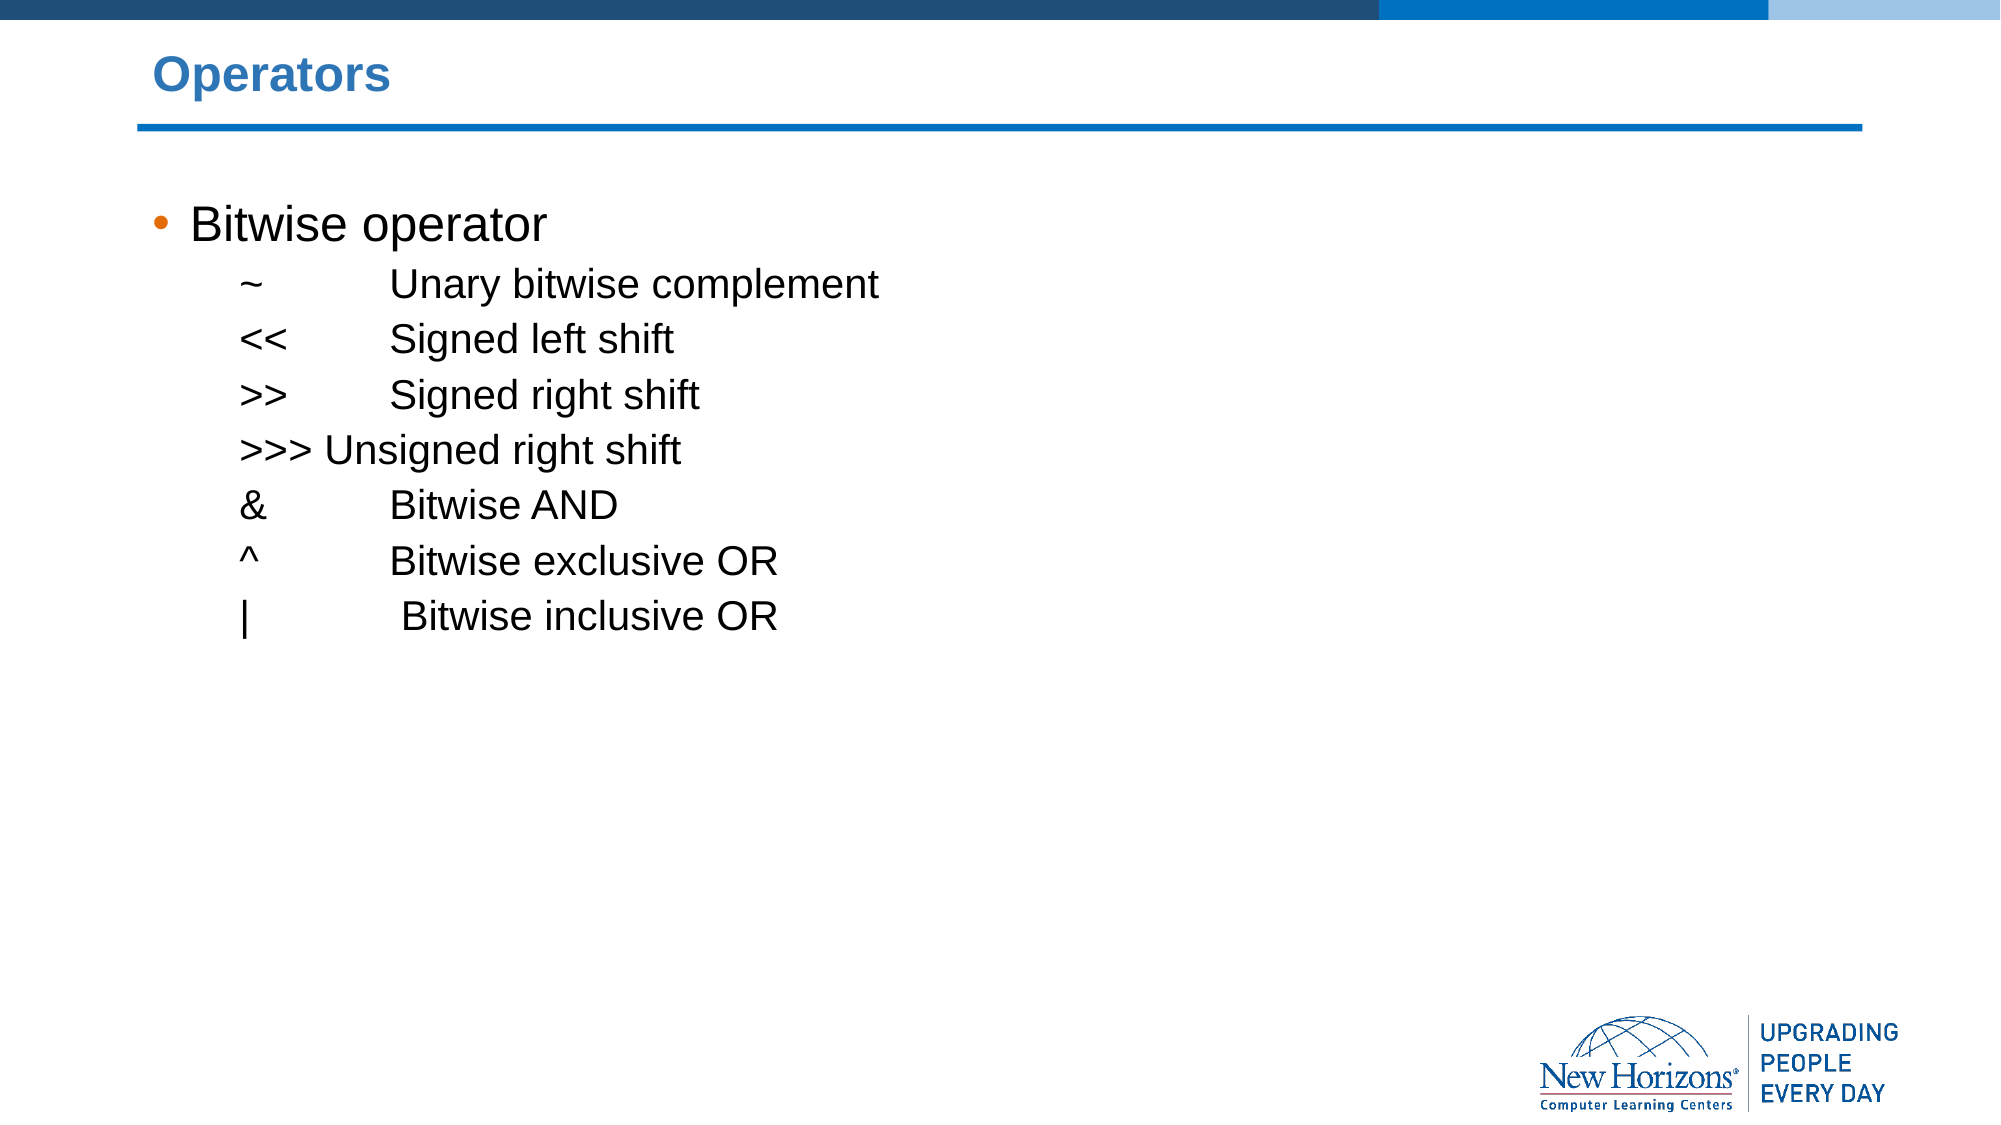

# Operators
Bitwise operator
~ 	Unary bitwise complement
<< 	Signed left shift
>> 	Signed right shift
>>> Unsigned right shift
& 	Bitwise AND
^ 	Bitwise exclusive OR
|	 Bitwise inclusive OR